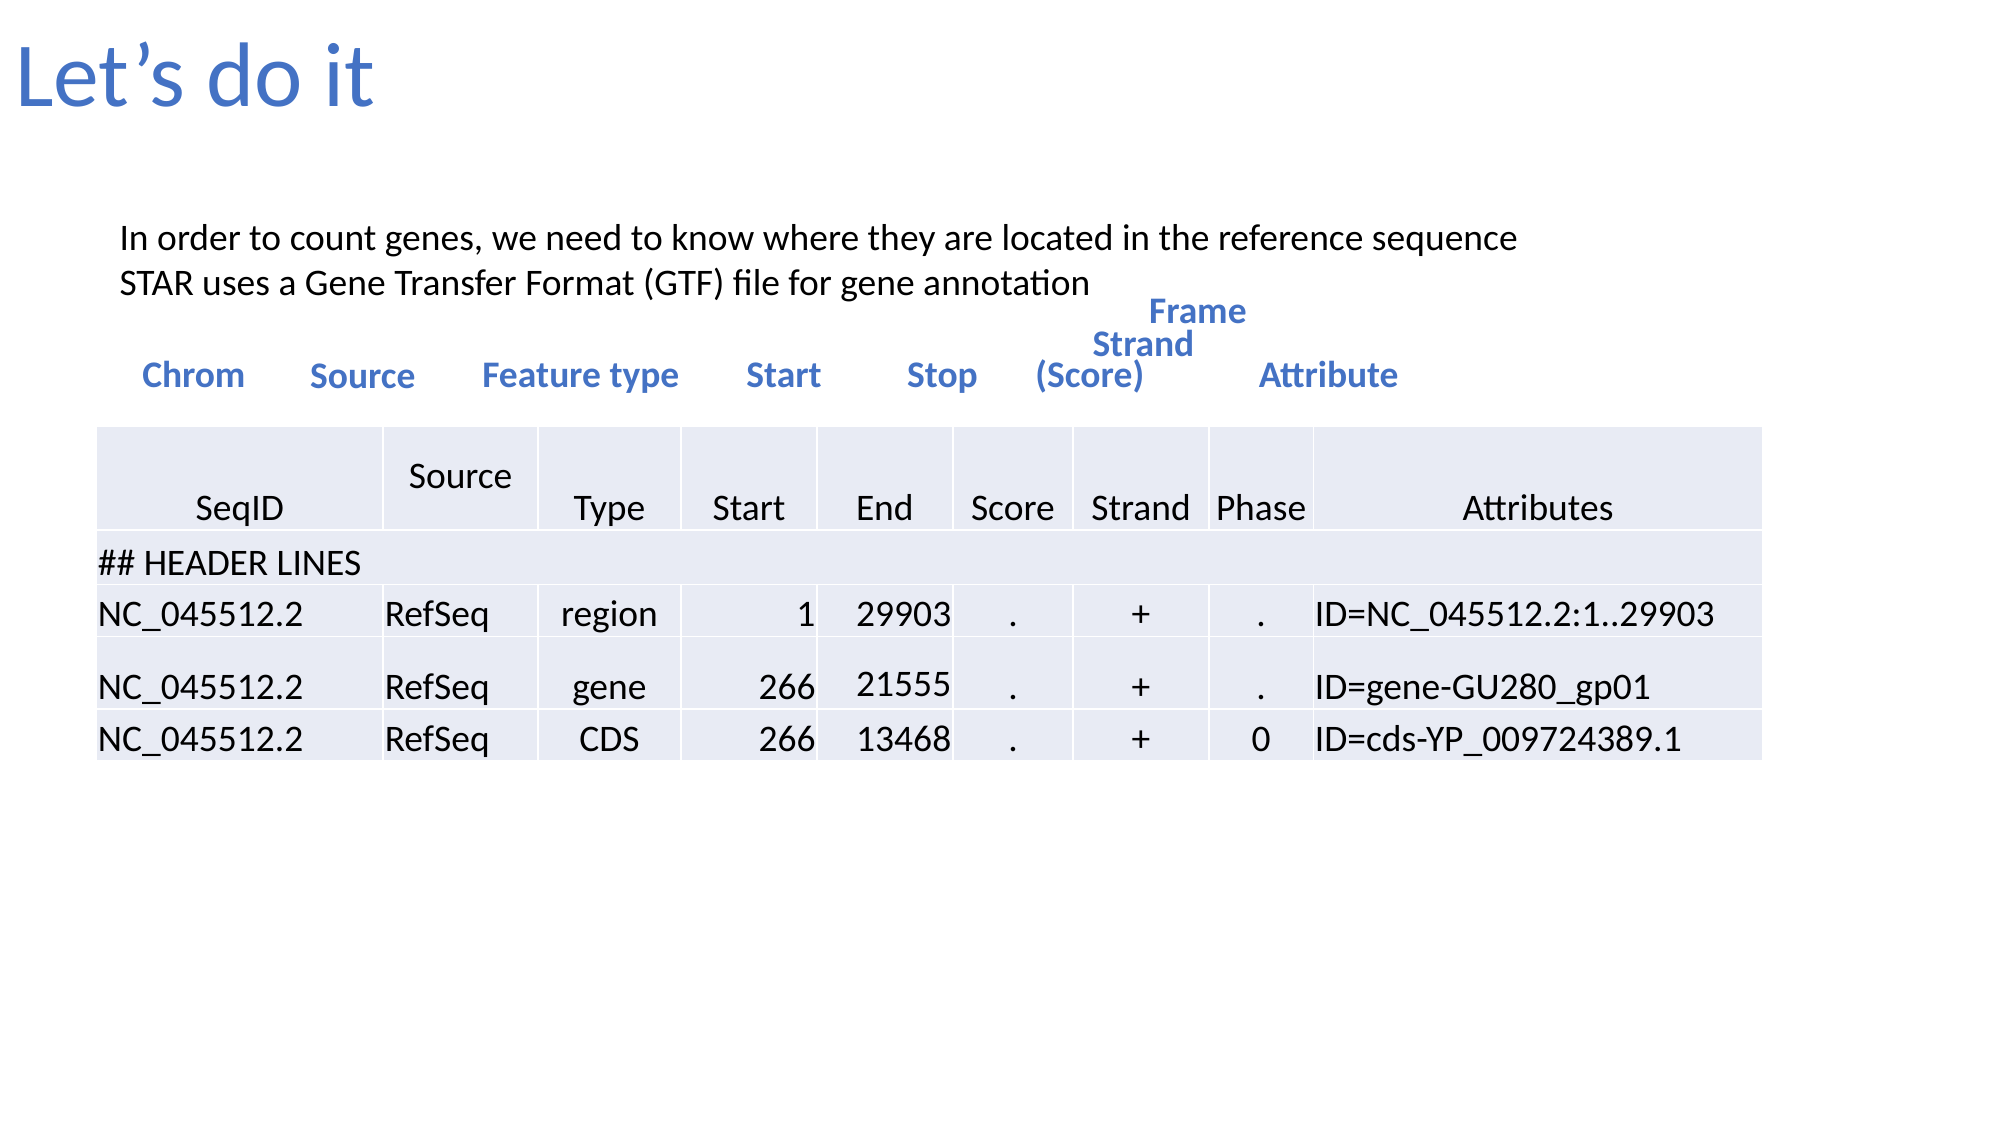

# Let’s do it
In order to count genes, we need to know where they are located in the reference sequence
STAR uses a Gene Transfer Format (GTF) file for gene annotation
Frame
Strand
Chrom
Feature type
Start
Stop
(Score)
Attribute
Source
| SeqID | Source | Type | Start | End | Score | Strand | Phase | Attributes |
| --- | --- | --- | --- | --- | --- | --- | --- | --- |
| ## HEADER LINES |  |  |  |  |  |  |  |  |
| NC\_045512.2 | RefSeq | region | 1 | 29903 | . | + | . | ID=NC\_045512.2:1..29903 |
| NC\_045512.2 | RefSeq | gene | 266 | 21555 | . | + | . | ID=gene-GU280\_gp01 |
| NC\_045512.2 | RefSeq | CDS | 266 | 13468 | . | + | 0 | ID=cds-YP\_009724389.1 |